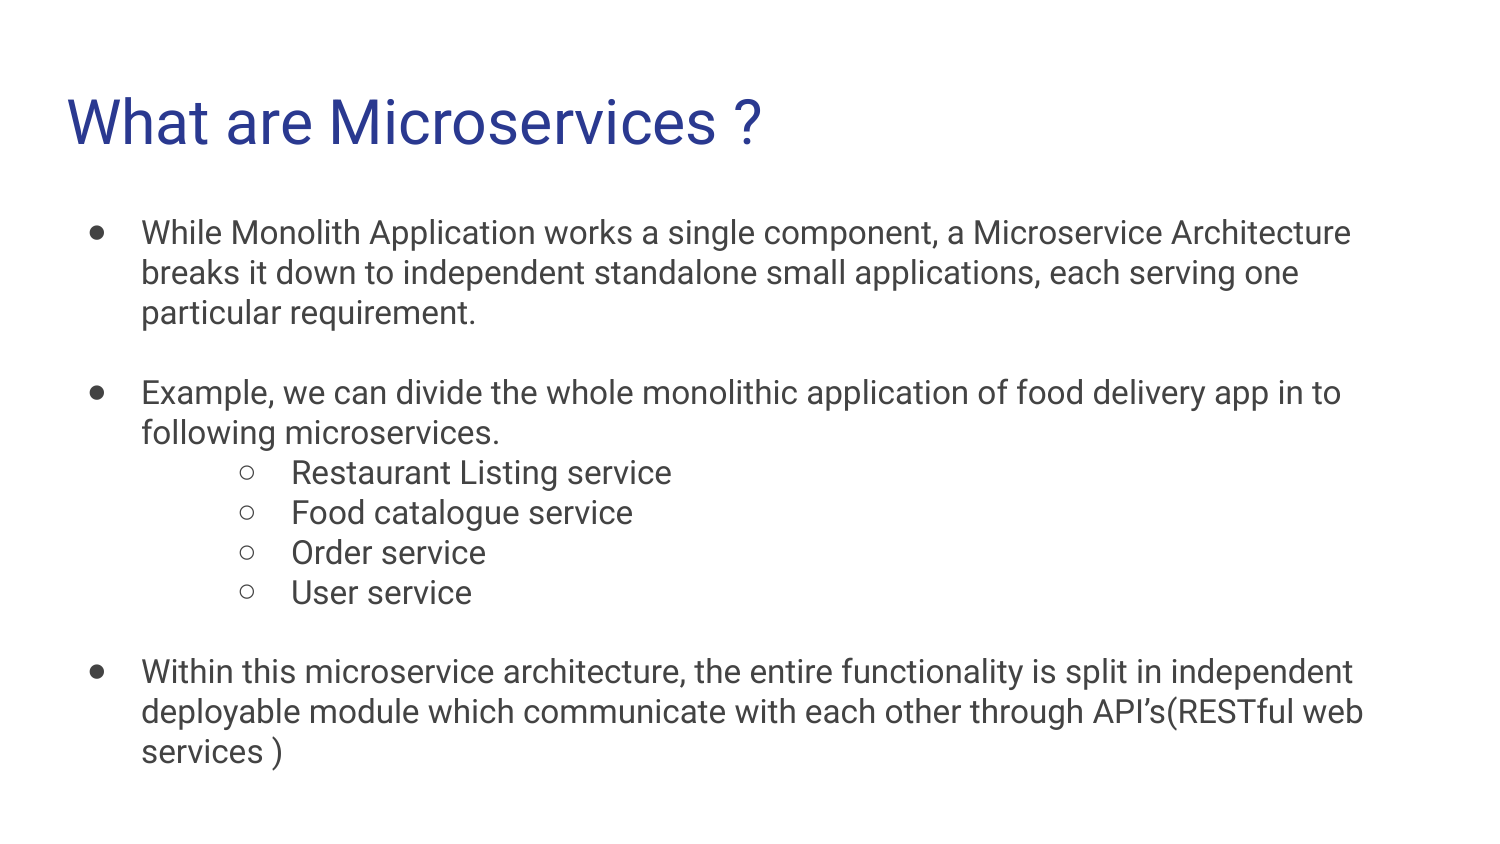

# What are Microservices ?
While Monolith Application works a single component, a Microservice Architecture breaks it down to independent standalone small applications, each serving one particular requirement.

Example, we can divide the whole monolithic application of food delivery app in to following microservices.
Restaurant Listing service
Food catalogue service
Order service
User service

Within this microservice architecture, the entire functionality is split in independent deployable module which communicate with each other through API’s(RESTful web services )